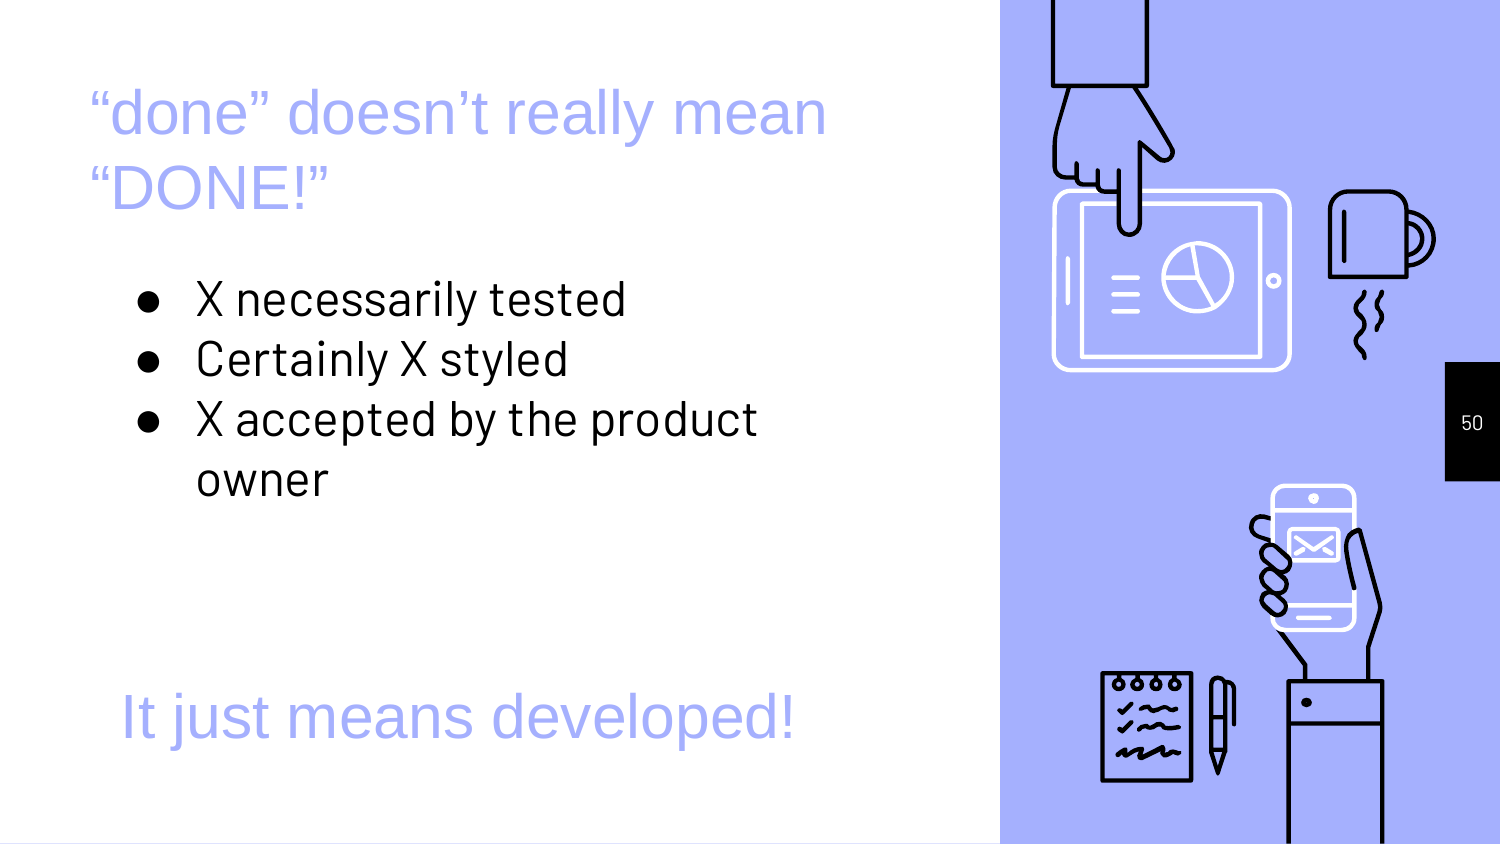

# “done” doesn’t really mean “DONE!”
X necessarily tested
Certainly X styled
X accepted by the product owner
50
It just means developed!